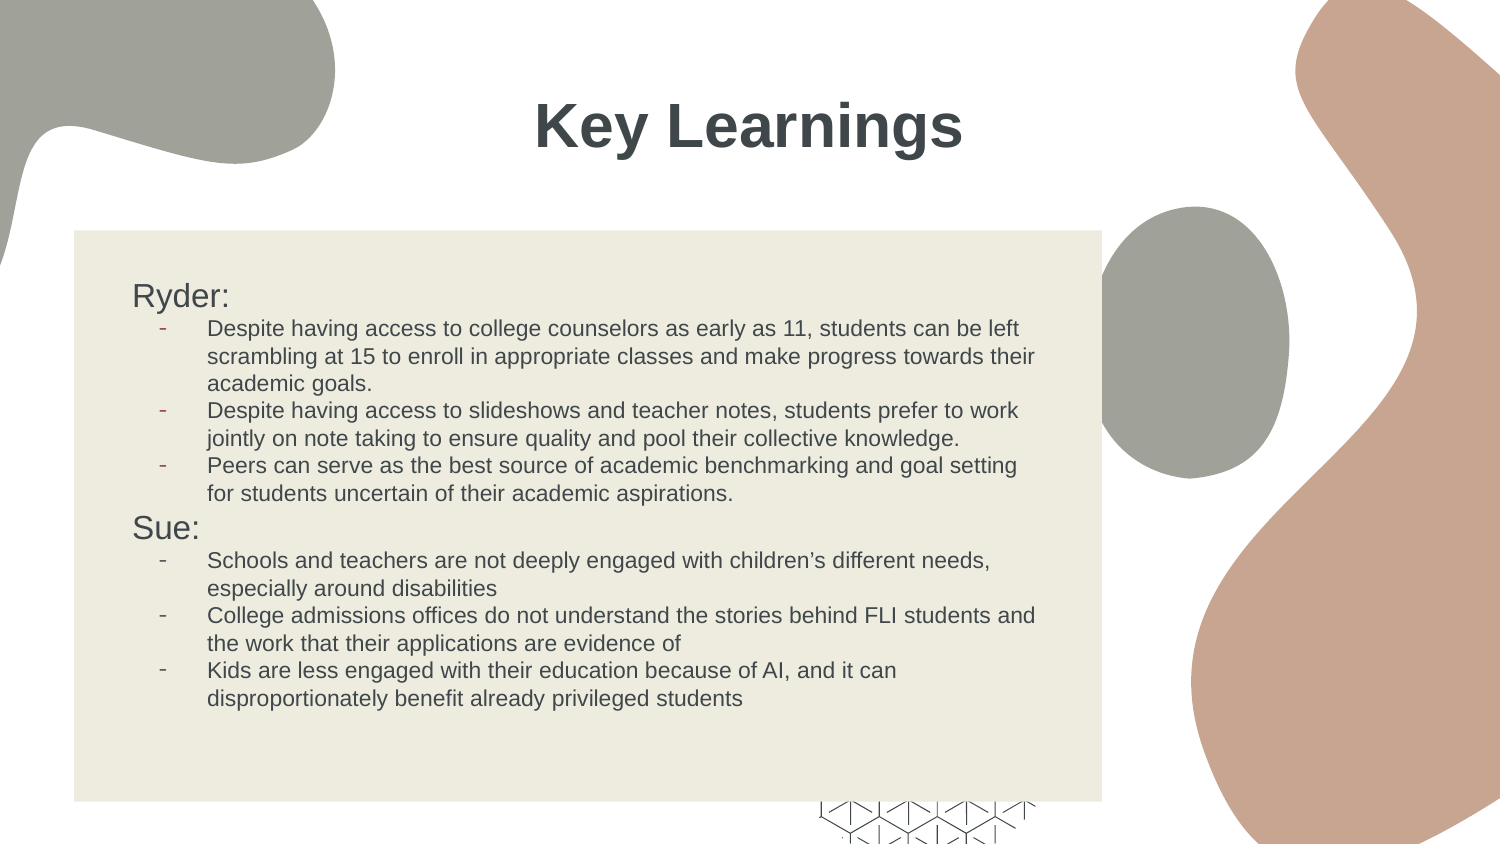

# Key Learnings

Ryder:
Despite having access to college counselors as early as 11, students can be left scrambling at 15 to enroll in appropriate classes and make progress towards their academic goals.
Despite having access to slideshows and teacher notes, students prefer to work jointly on note taking to ensure quality and pool their collective knowledge.
Peers can serve as the best source of academic benchmarking and goal setting for students uncertain of their academic aspirations.
Sue:
Schools and teachers are not deeply engaged with children’s different needs, especially around disabilities
College admissions offices do not understand the stories behind FLI students and the work that their applications are evidence of
Kids are less engaged with their education because of AI, and it can disproportionately benefit already privileged students